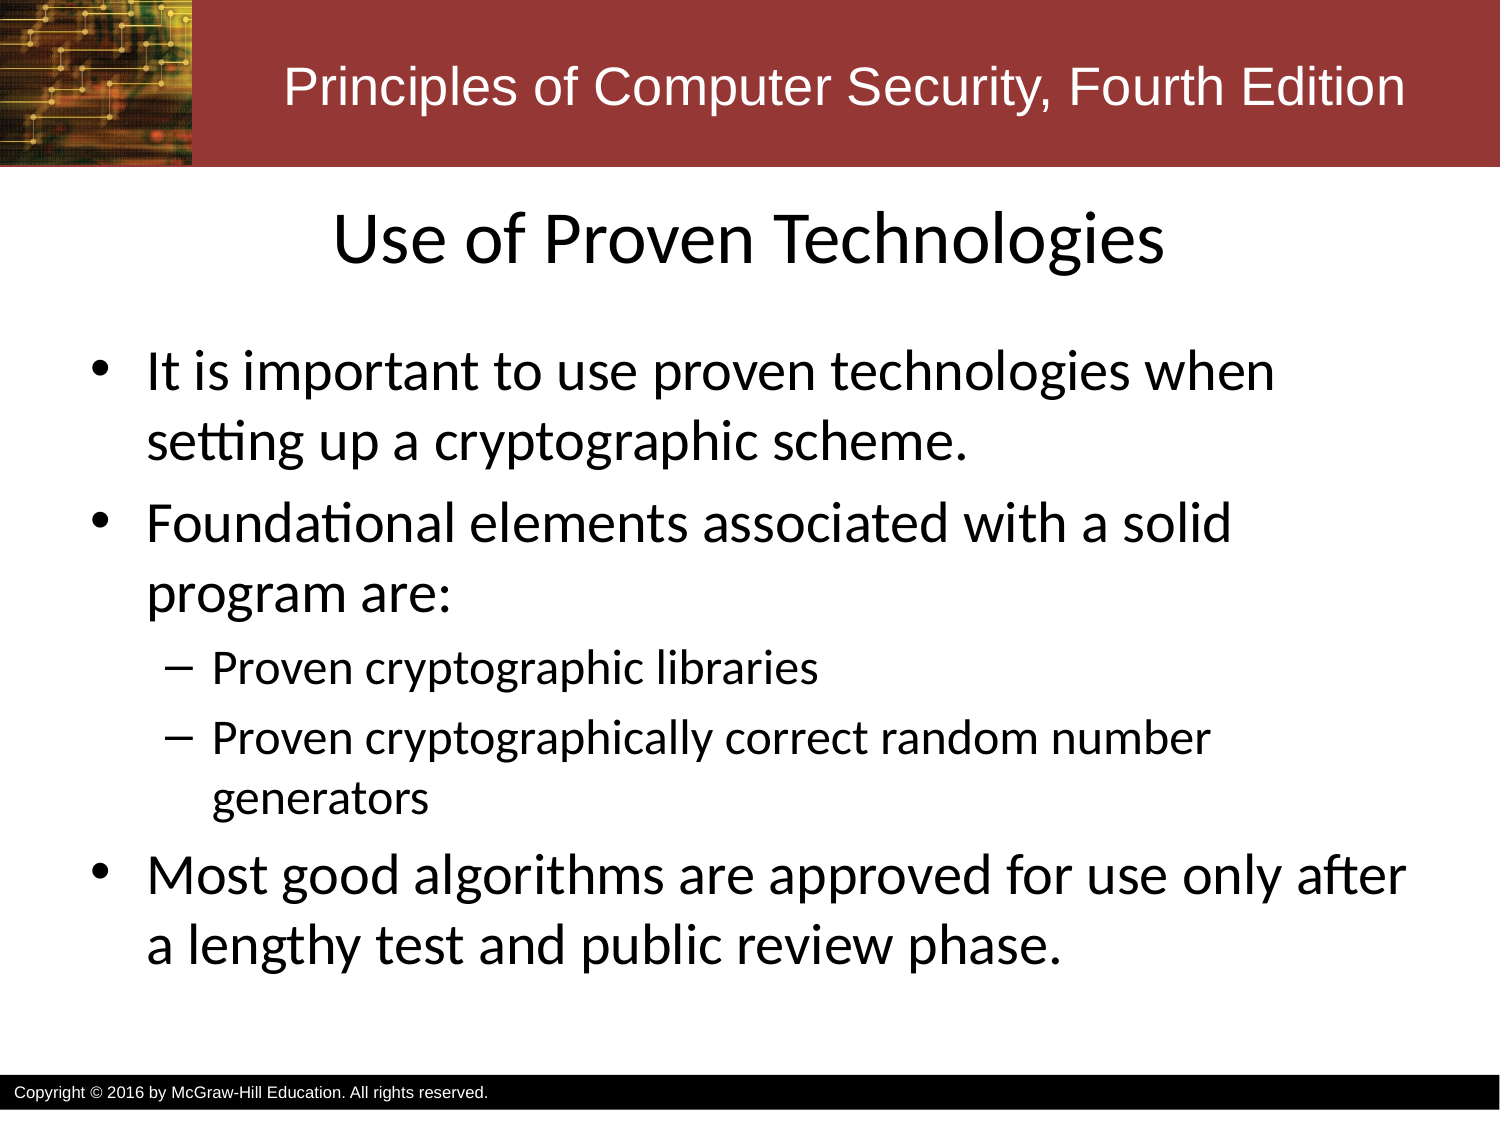

# Use of Proven Technologies
It is important to use proven technologies when setting up a cryptographic scheme.
Foundational elements associated with a solid program are:
Proven cryptographic libraries
Proven cryptographically correct random number generators
Most good algorithms are approved for use only after a lengthy test and public review phase.